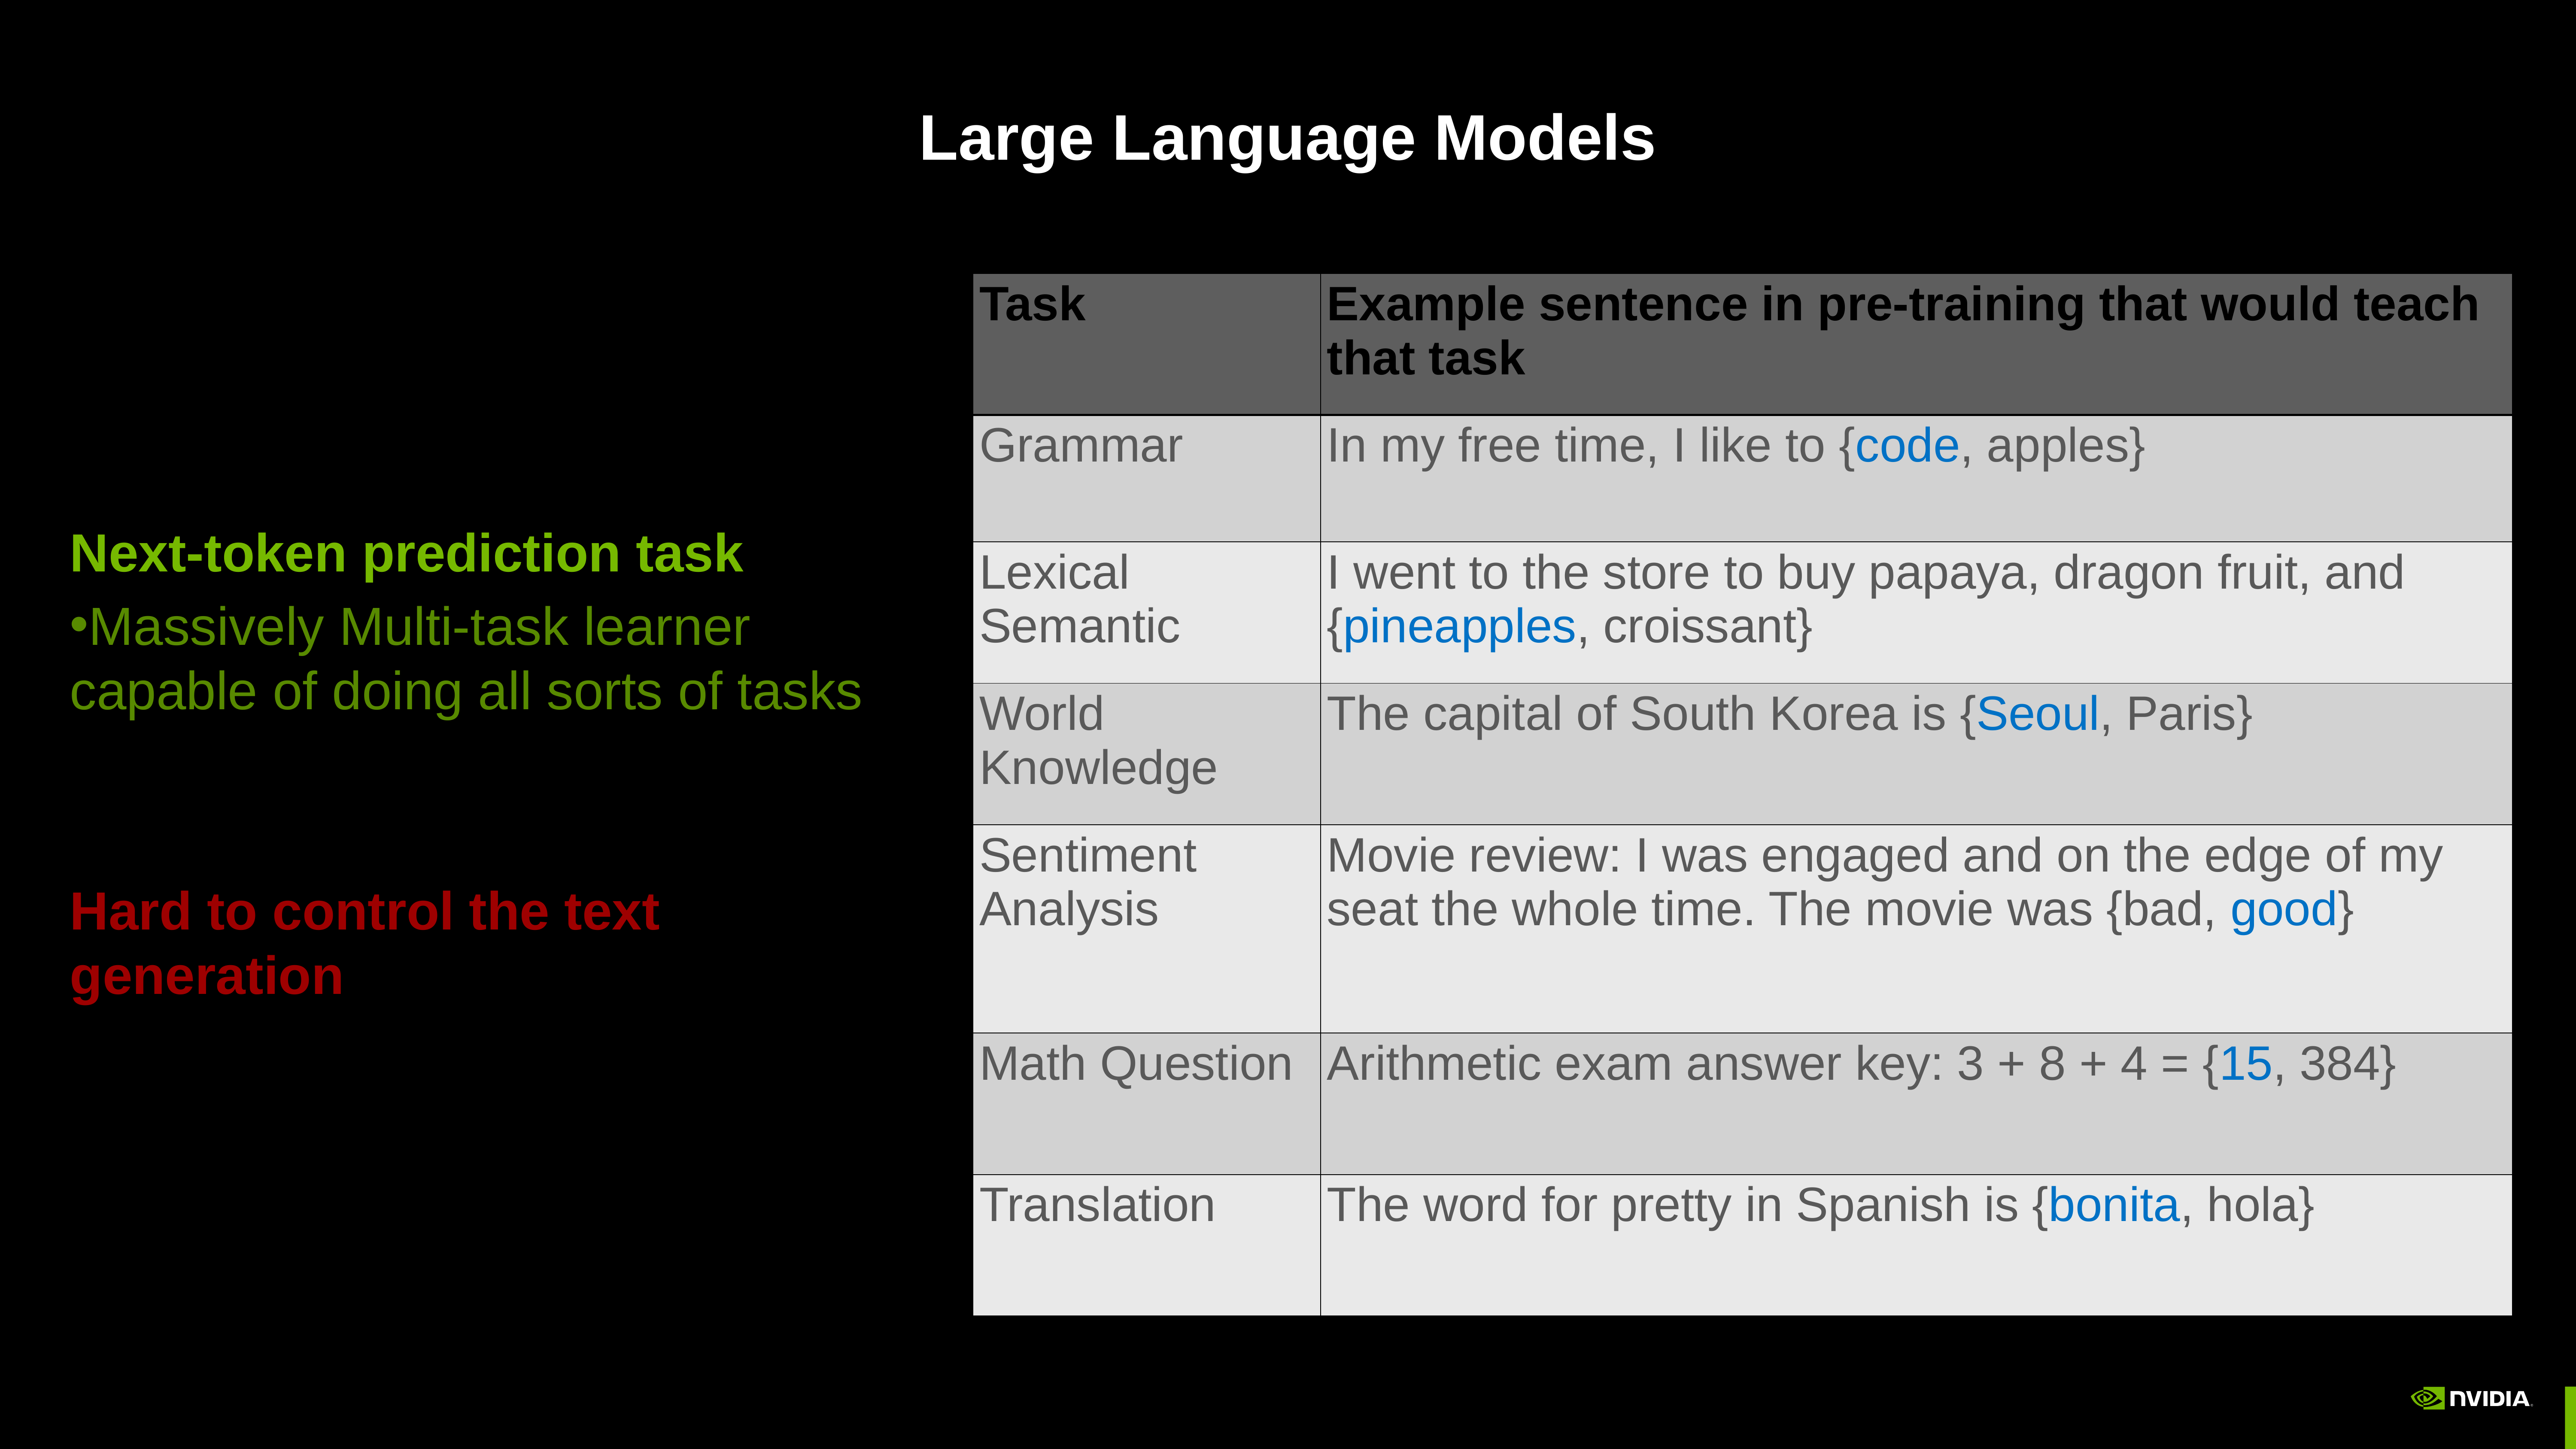

# Large Language Models
| Task | Example sentence in pre-training that would teach that task |
| --- | --- |
| Grammar | In my free time, I like to {code, apples} |
| Lexical Semantic | I went to the store to buy papaya, dragon fruit, and {pineapples, croissant} |
| World Knowledge | The capital of South Korea is {Seoul, Paris} |
| Sentiment Analysis | Movie review: I was engaged and on the edge of my seat the whole time. The movie was {bad, good} |
| Math Question | Arithmetic exam answer key: 3 + 8 + 4 = {15, 384} |
| Translation | The word for pretty in Spanish is {bonita, hola} |
Next-token prediction task
Massively Multi-task learner capable of doing all sorts of tasks

Hard to control the text generation